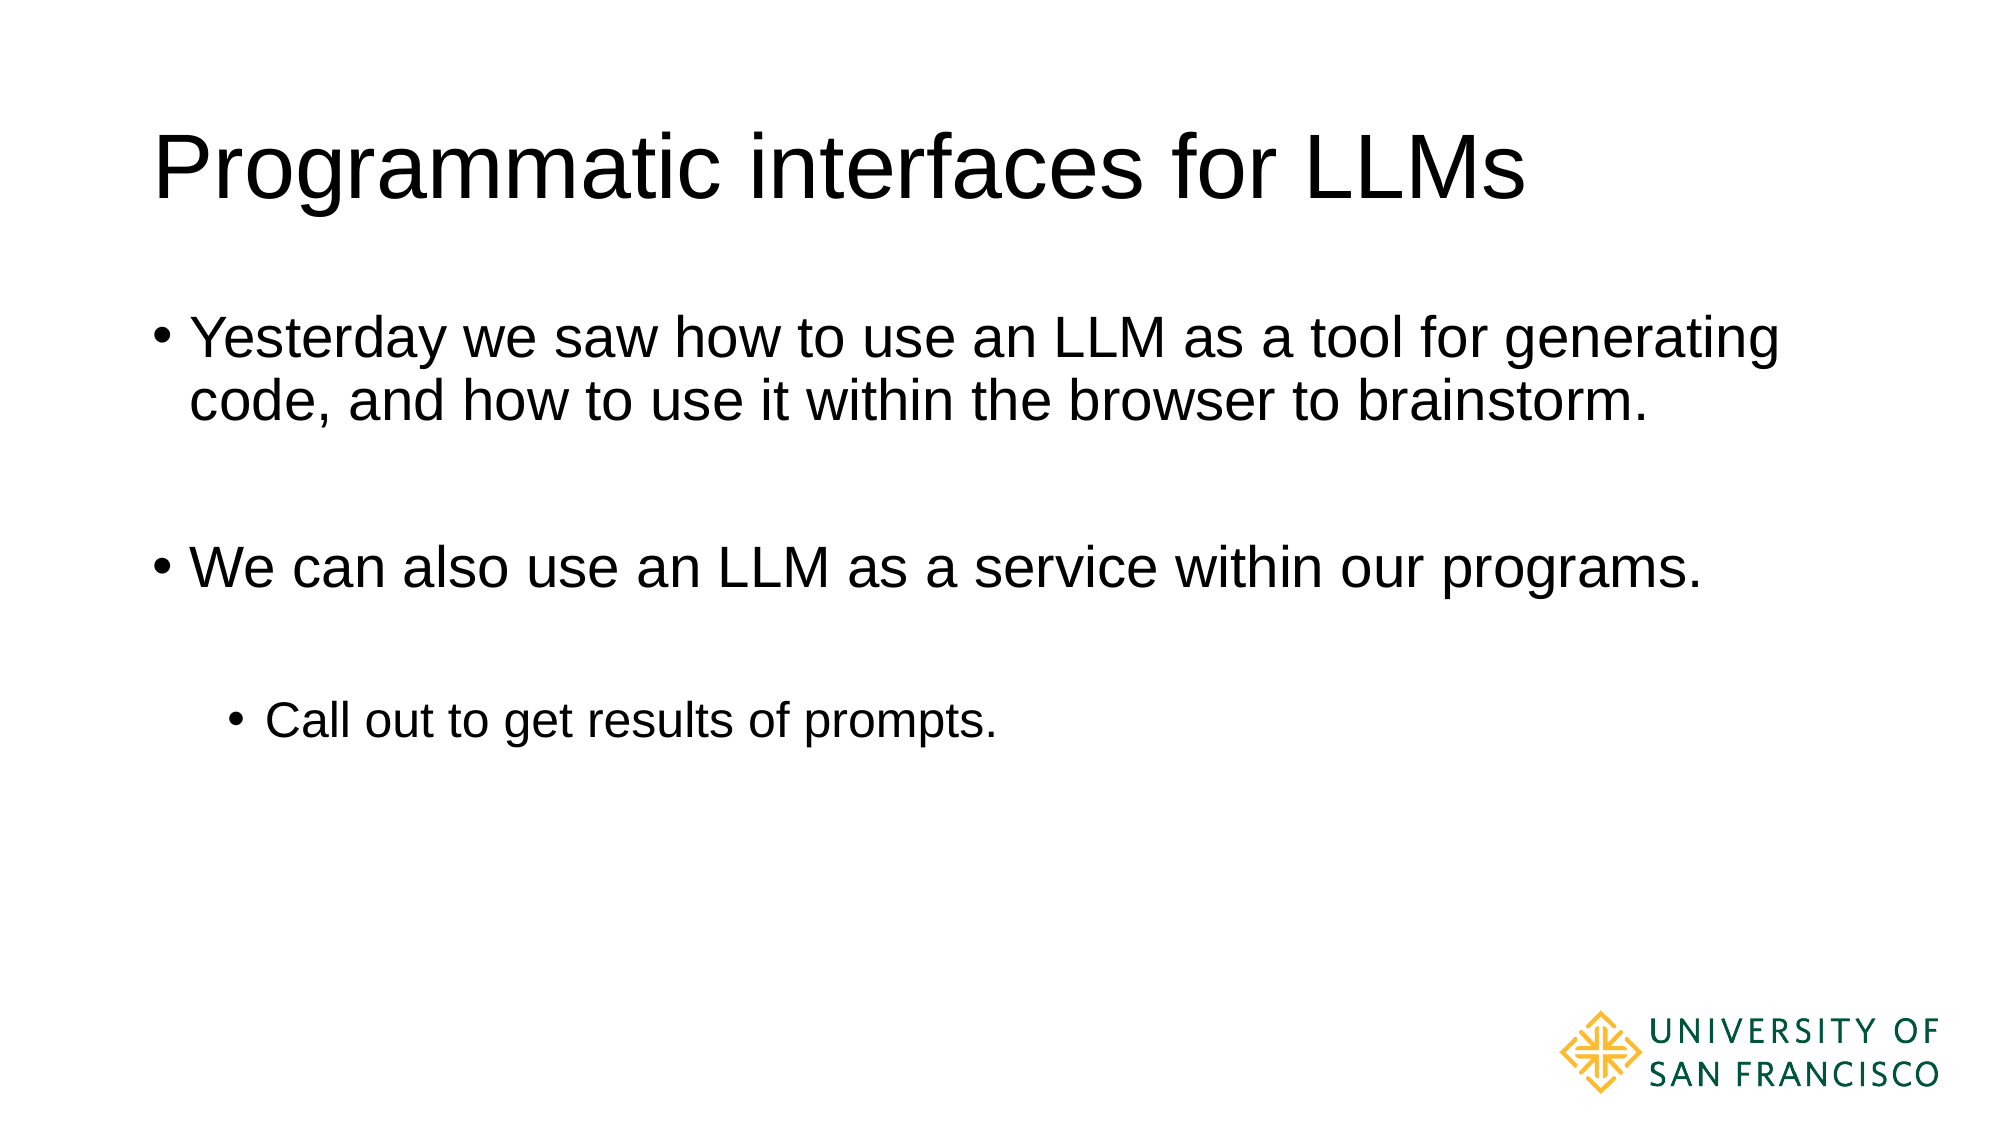

# Programmatic interfaces for LLMs
Yesterday we saw how to use an LLM as a tool for generating code, and how to use it within the browser to brainstorm.

We can also use an LLM as a service within our programs.

Call out to get results of prompts.